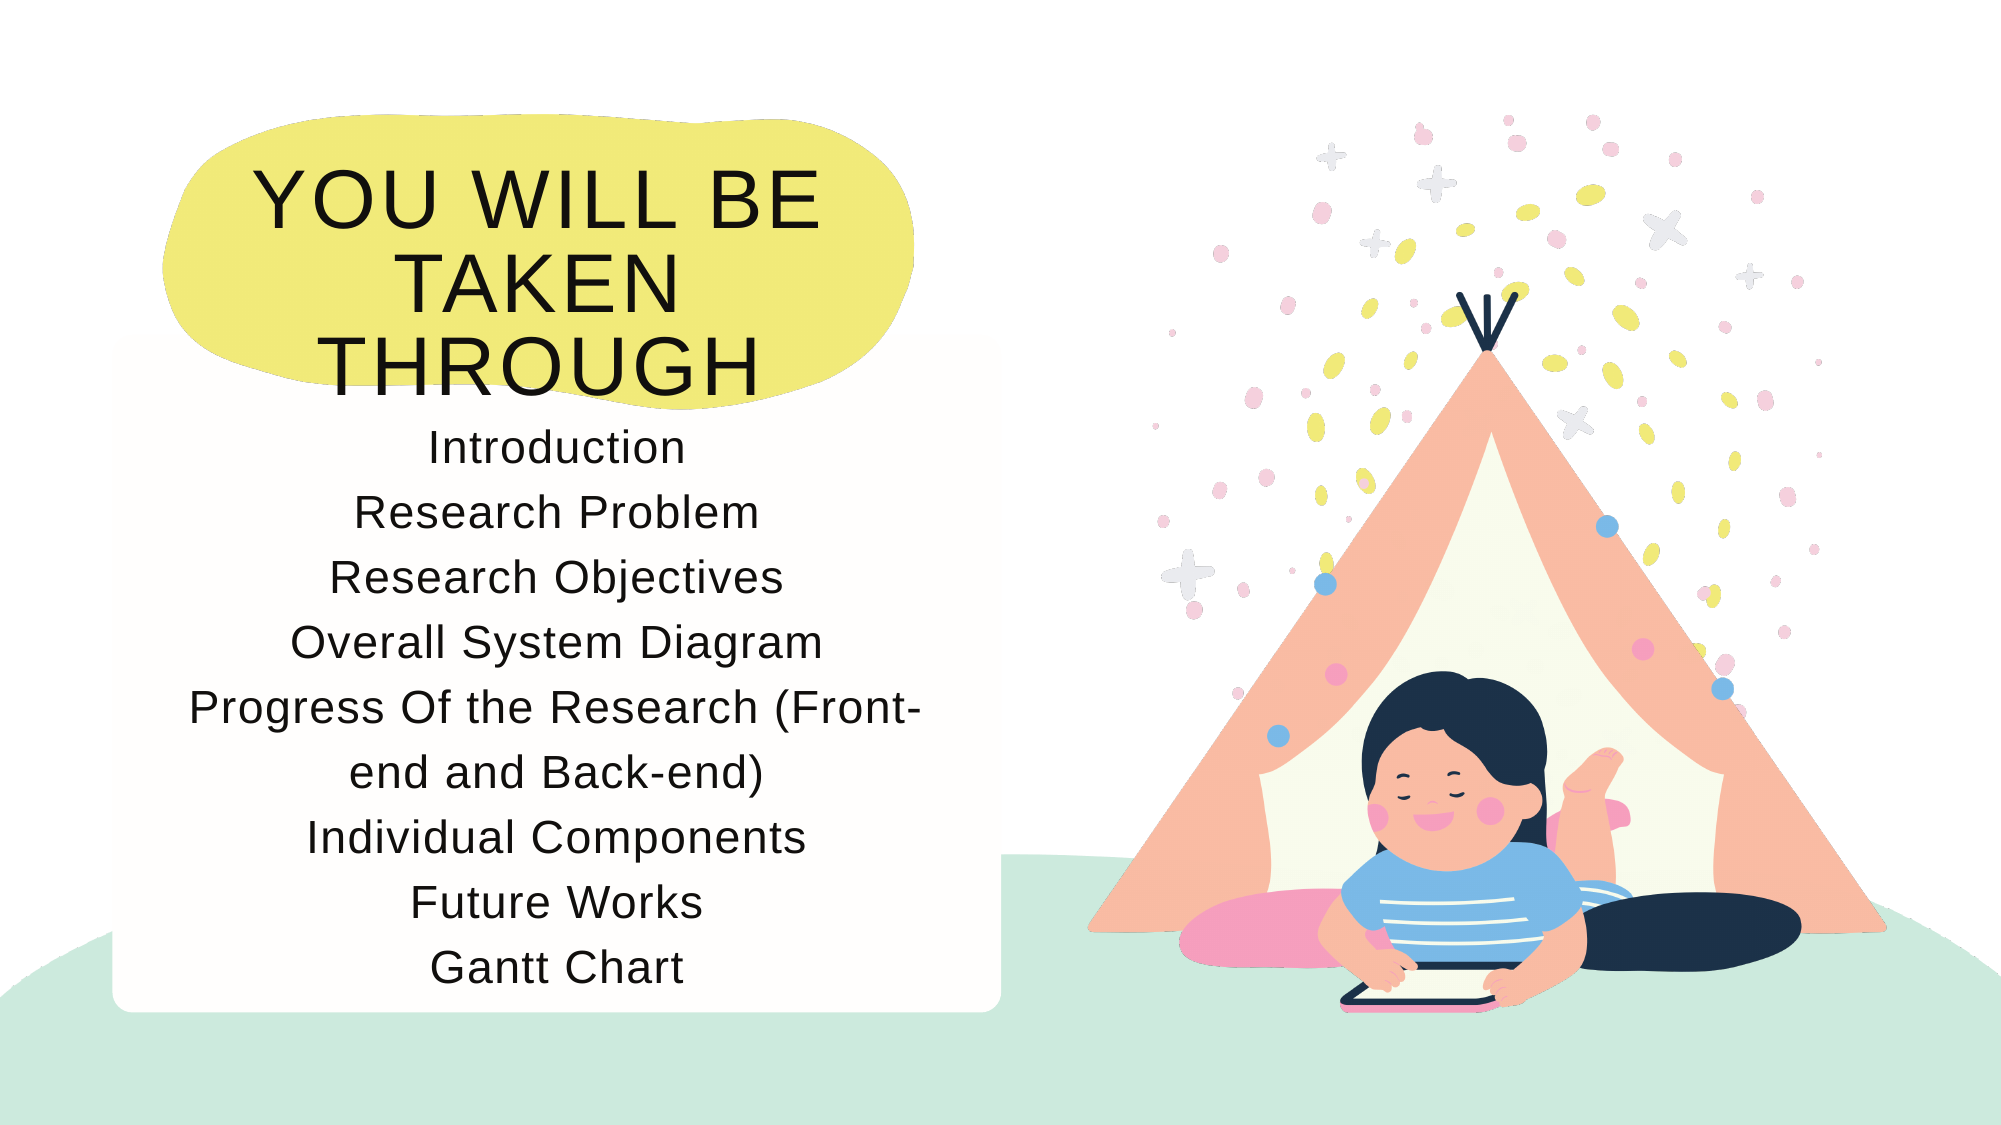

YOU WILL BE TAKEN THROUGH

Introduction
Research Problem
Research Objectives
Overall System Diagram
Progress Of the Research (Front-end and Back-end)
Individual Components
Future Works
Gantt Chart